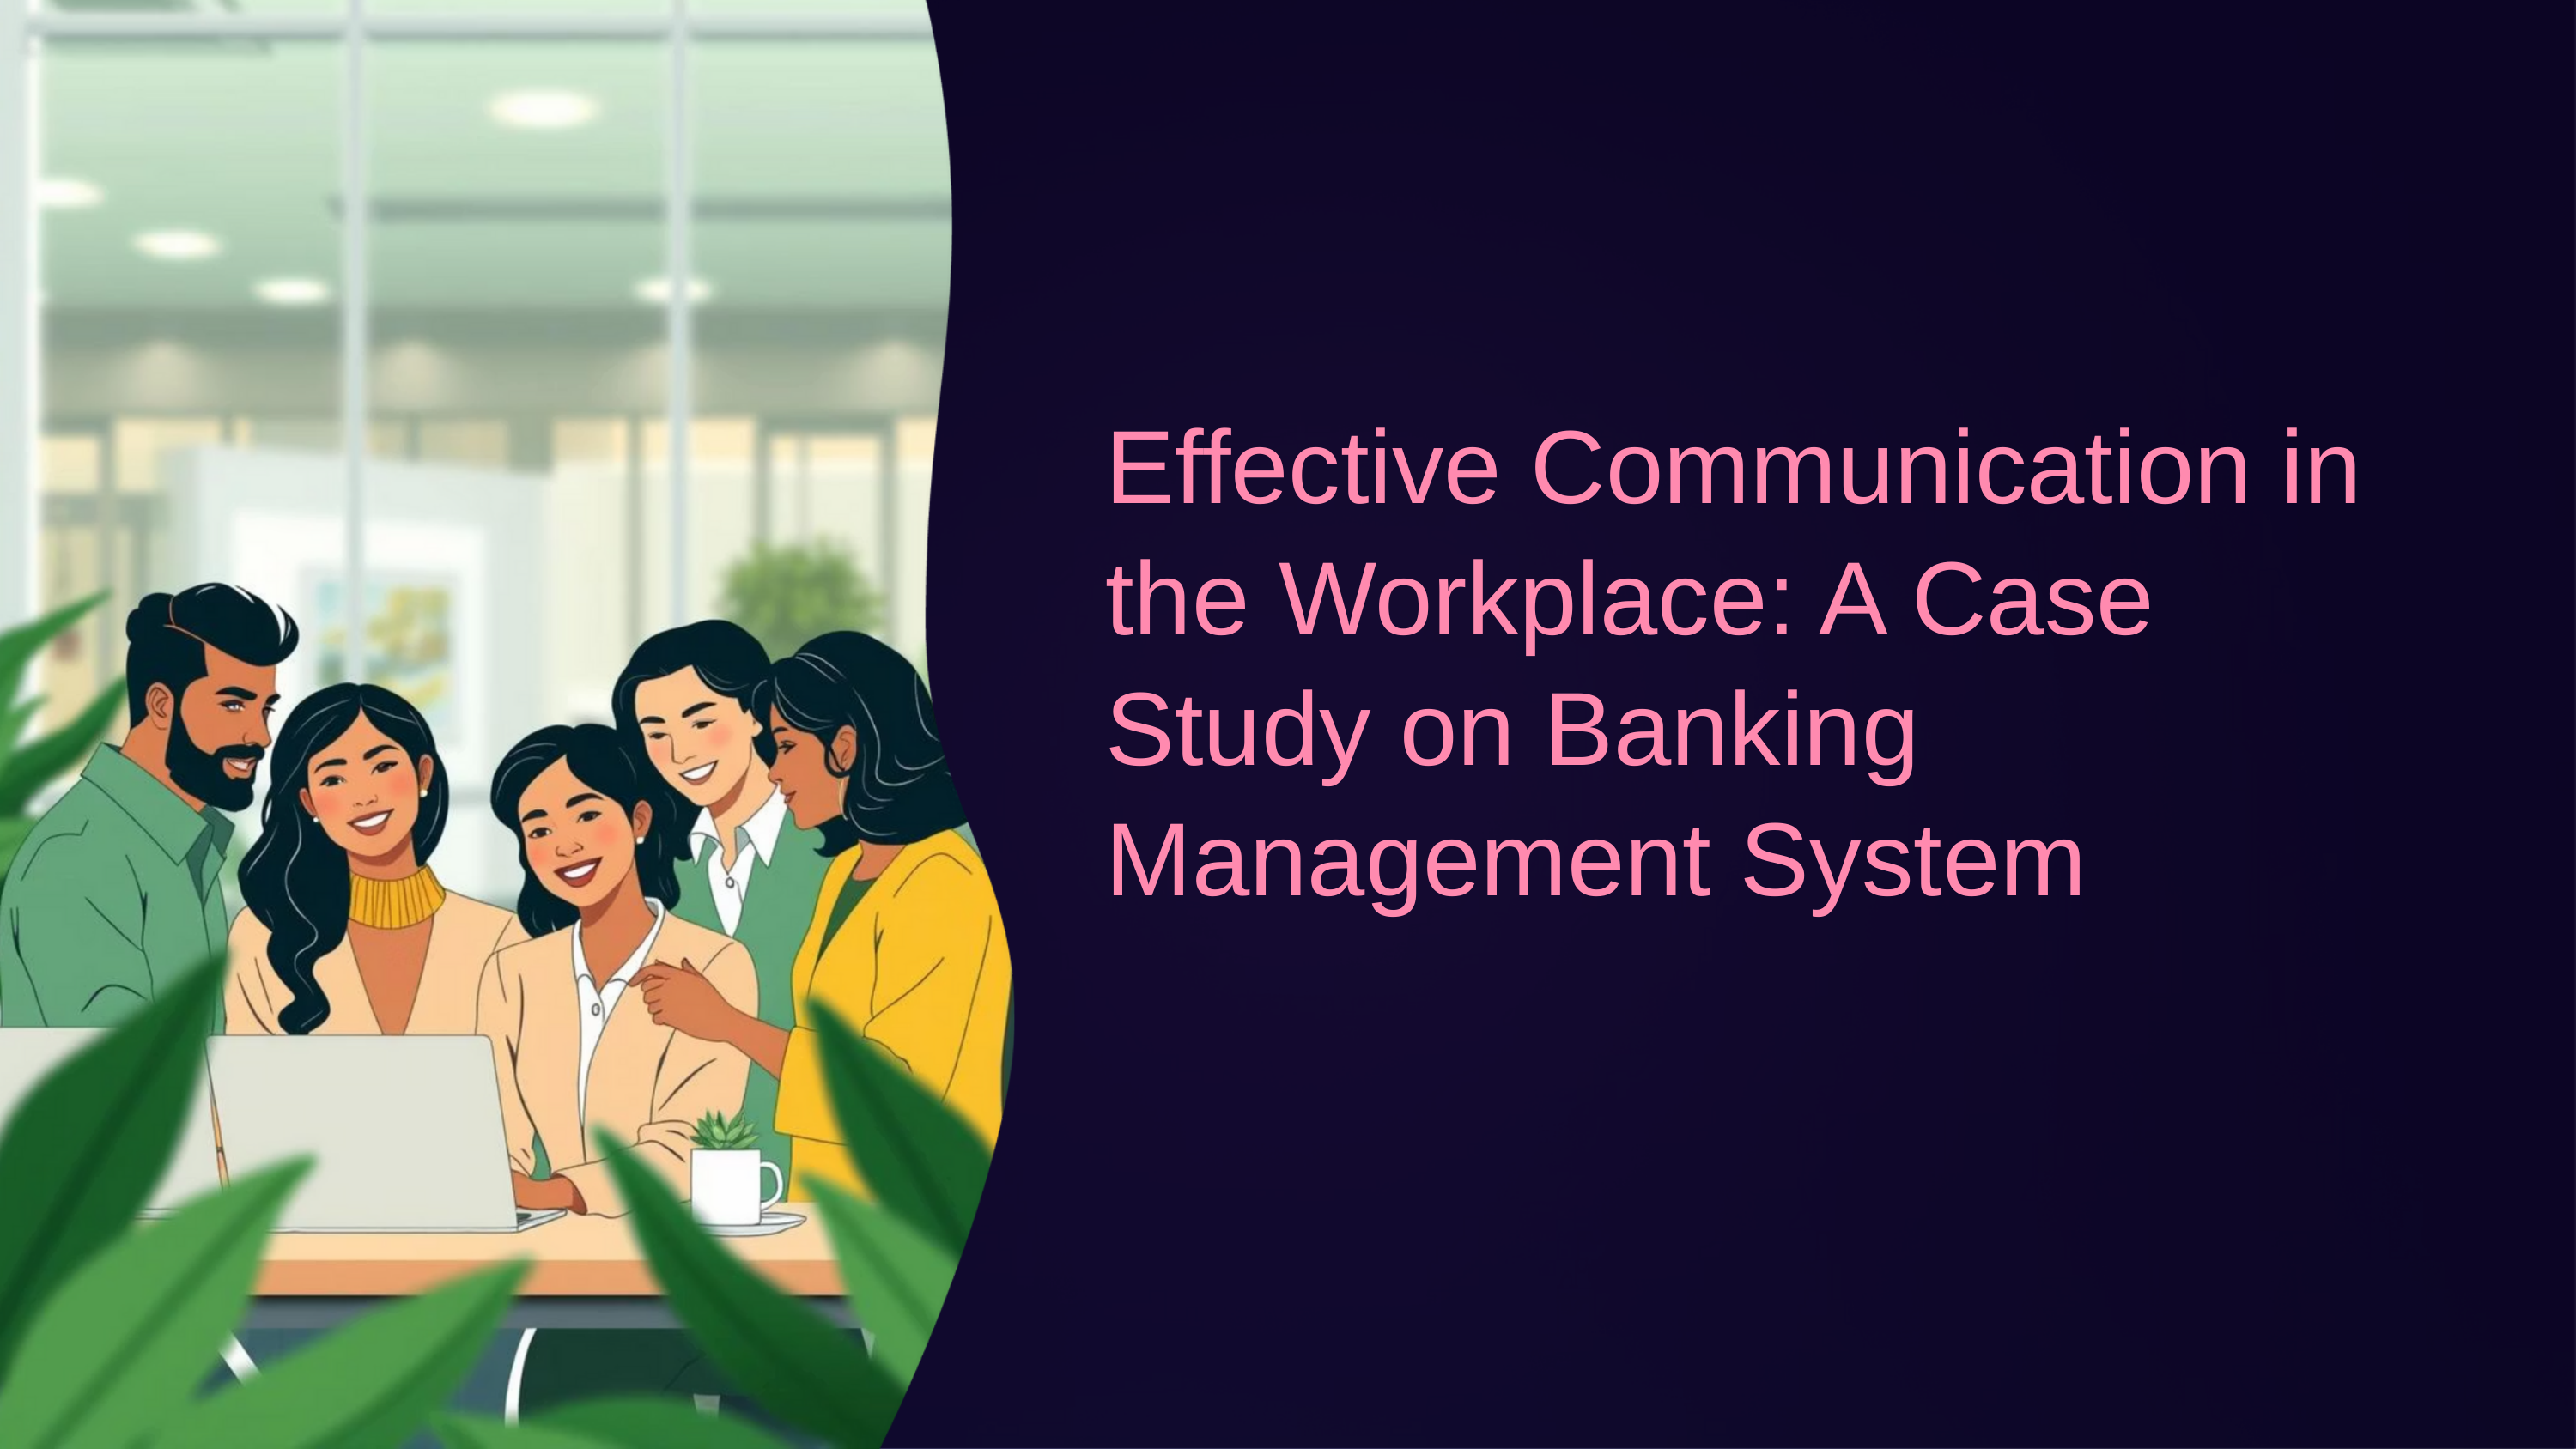

Effective Communication in the Workplace: A Case Study on Banking Management System